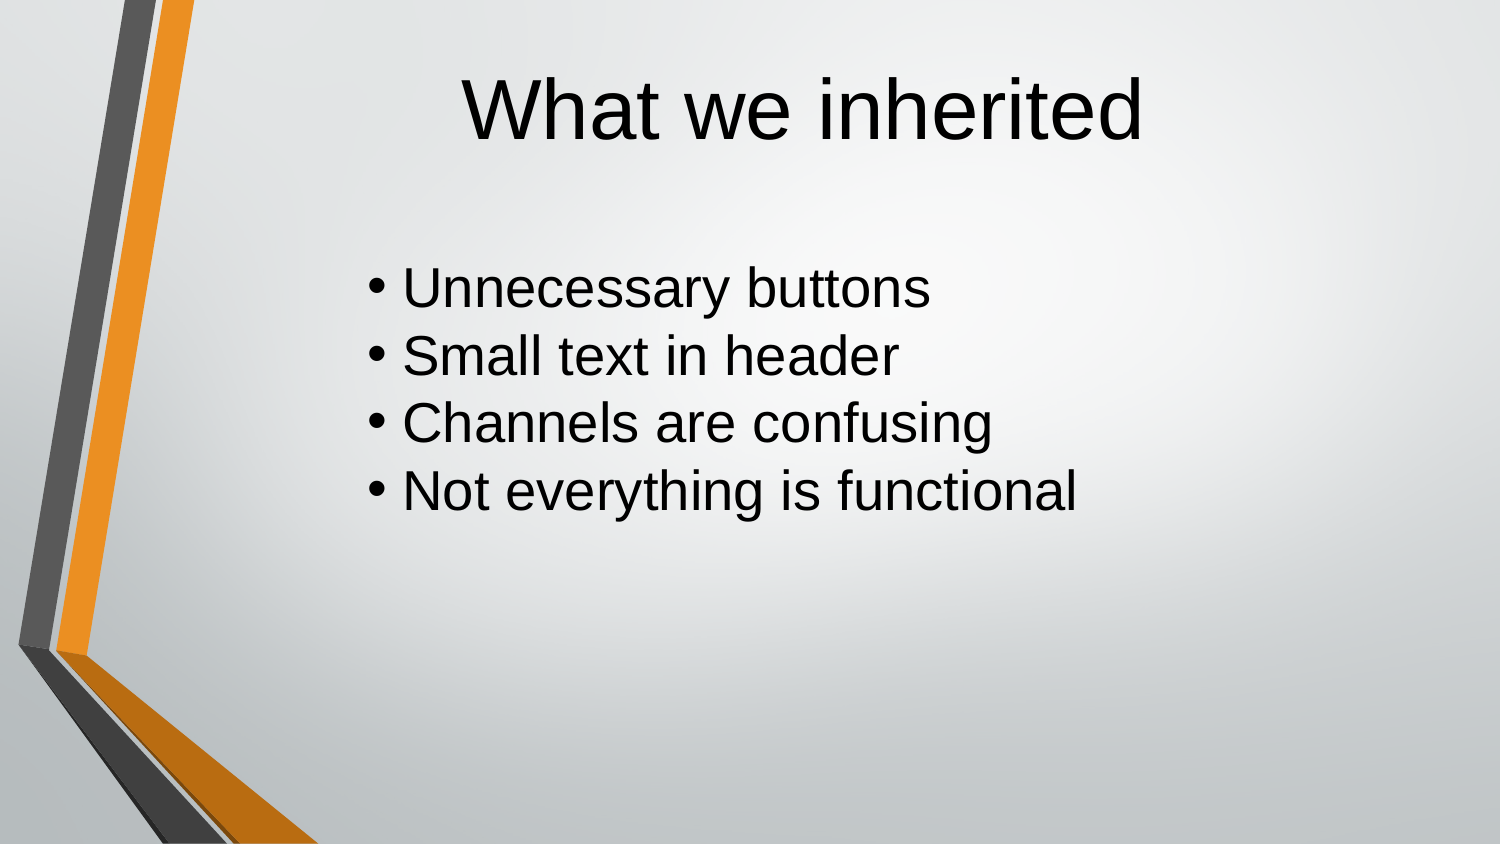

# What we inherited
Unnecessary buttons
Small text in header
Channels are confusing
Not everything is functional